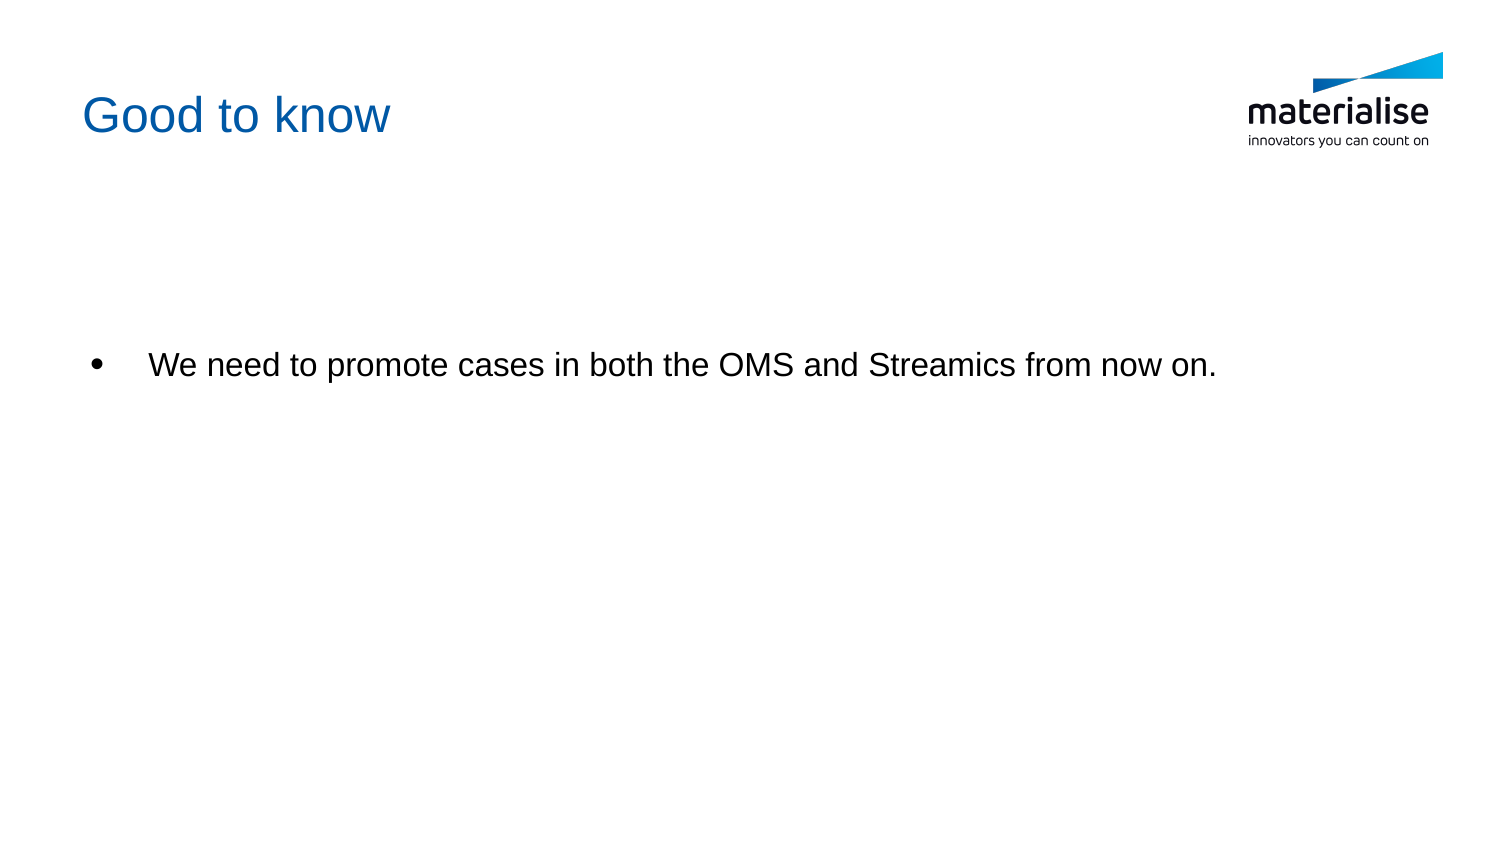

Good to know
We need to promote cases in both the OMS and Streamics from now on.